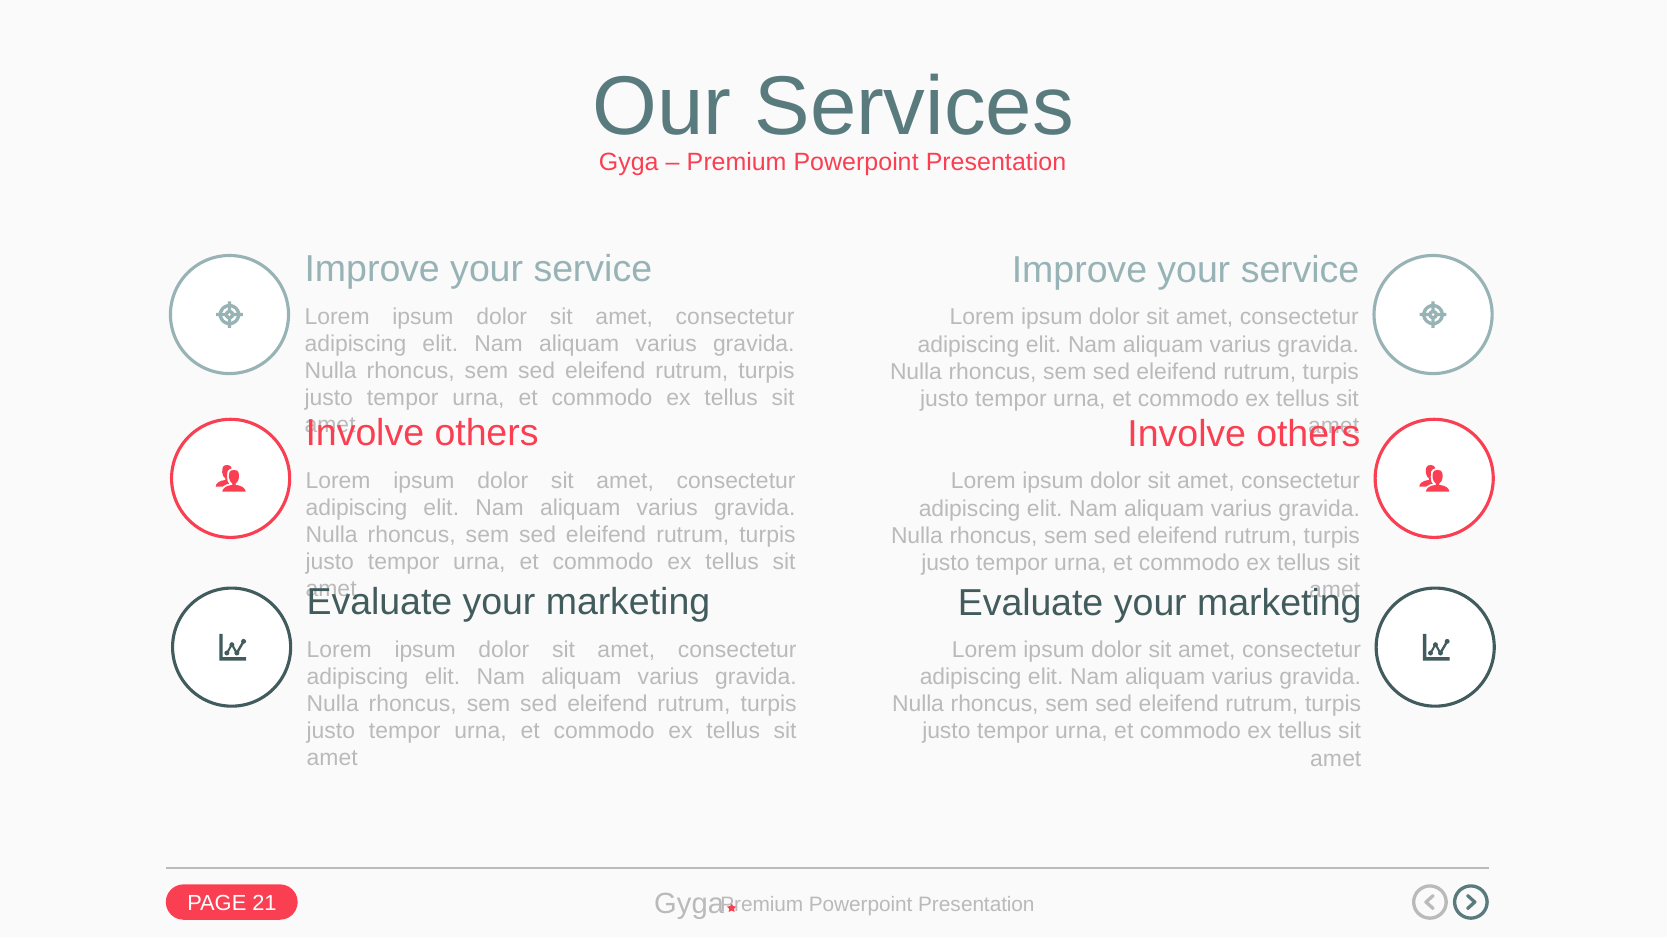

Our Services
Gyga – Premium Powerpoint Presentation
Improve your service
Lorem ipsum dolor sit amet, consectetur adipiscing elit. Nam aliquam varius gravida. Nulla rhoncus, sem sed eleifend rutrum, turpis justo tempor urna, et commodo ex tellus sit amet

Improve your service
Lorem ipsum dolor sit amet, consectetur adipiscing elit. Nam aliquam varius gravida. Nulla rhoncus, sem sed eleifend rutrum, turpis justo tempor urna, et commodo ex tellus sit amet

Involve others
Lorem ipsum dolor sit amet, consectetur adipiscing elit. Nam aliquam varius gravida. Nulla rhoncus, sem sed eleifend rutrum, turpis justo tempor urna, et commodo ex tellus sit amet

Involve others
Lorem ipsum dolor sit amet, consectetur adipiscing elit. Nam aliquam varius gravida. Nulla rhoncus, sem sed eleifend rutrum, turpis justo tempor urna, et commodo ex tellus sit amet

Evaluate your marketing
Lorem ipsum dolor sit amet, consectetur adipiscing elit. Nam aliquam varius gravida. Nulla rhoncus, sem sed eleifend rutrum, turpis justo tempor urna, et commodo ex tellus sit amet

Evaluate your marketing
Lorem ipsum dolor sit amet, consectetur adipiscing elit. Nam aliquam varius gravida. Nulla rhoncus, sem sed eleifend rutrum, turpis justo tempor urna, et commodo ex tellus sit amet